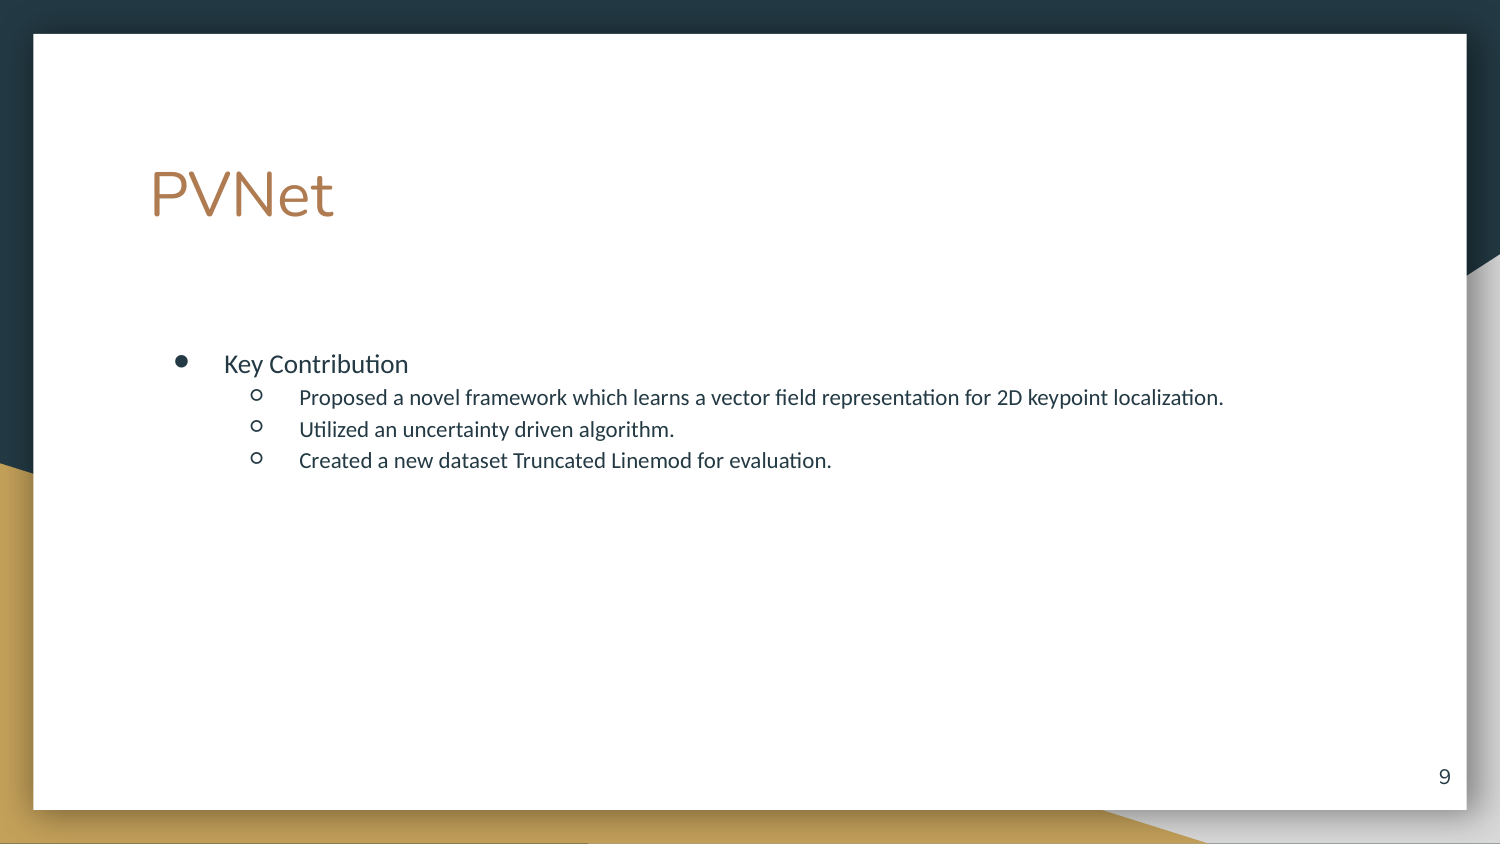

# PVNet
Key Contribution
Proposed a novel framework which learns a vector field representation for 2D keypoint localization.
Utilized an uncertainty driven algorithm.
Created a new dataset Truncated Linemod for evaluation.
9